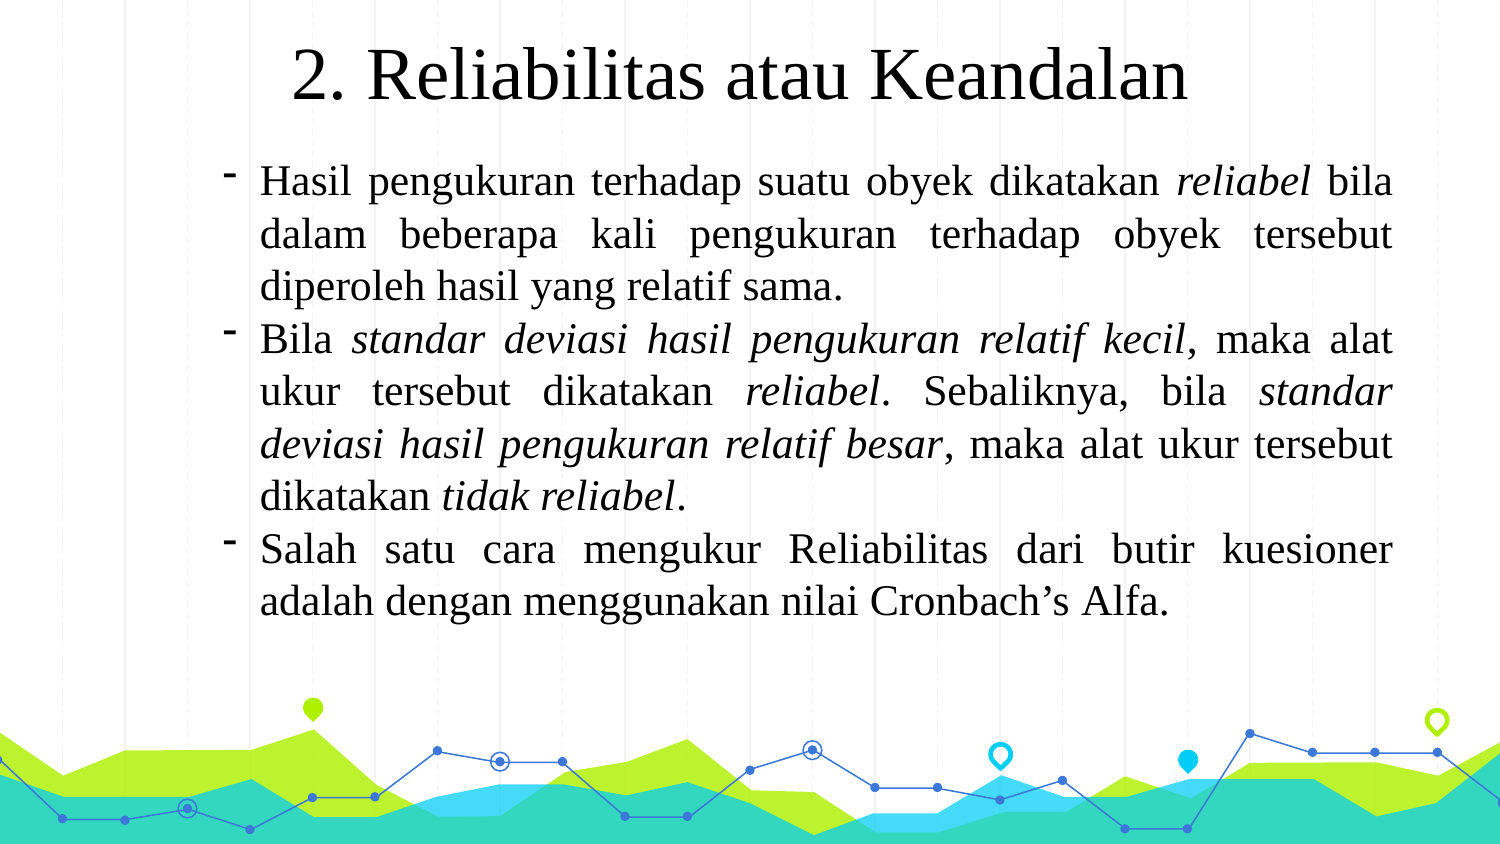

2. Reliabilitas atau Keandalan
Hasil pengukuran terhadap suatu obyek dikatakan reliabel bila dalam beberapa kali pengukuran terhadap obyek tersebut diperoleh hasil yang relatif sama.
Bila standar deviasi hasil pengukuran relatif kecil, maka alat ukur tersebut dikatakan reliabel. Sebaliknya, bila standar deviasi hasil pengukuran relatif besar, maka alat ukur tersebut dikatakan tidak reliabel.
Salah satu cara mengukur Reliabilitas dari butir kuesioner adalah dengan menggunakan nilai Cronbach’s Alfa.